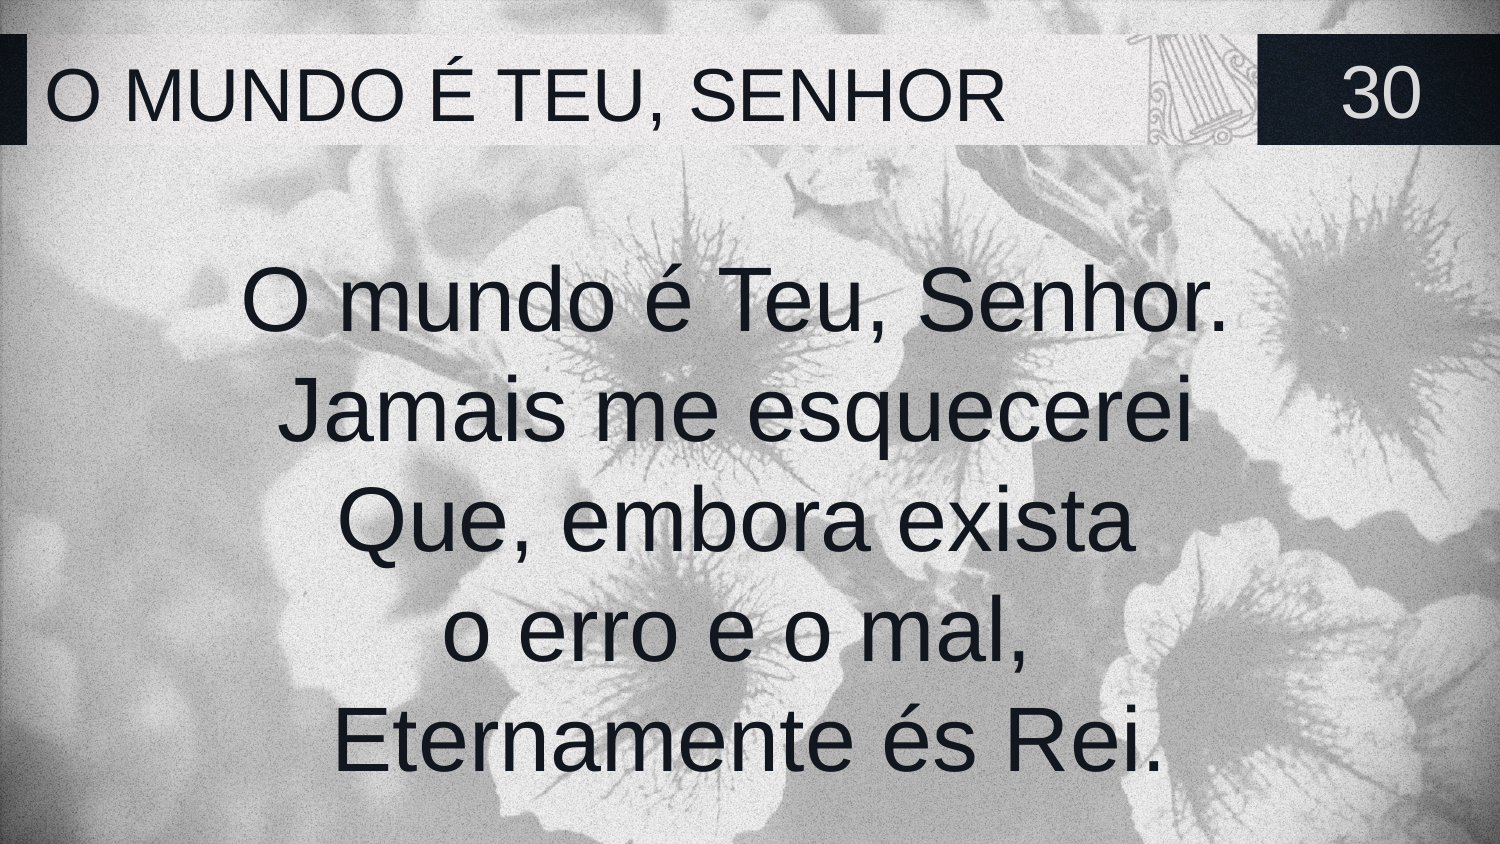

# O MUNDO É TEU, SENHOR
30
O mundo é Teu, Senhor.
Jamais me esquecerei
Que, embora exista
o erro e o mal,
Eternamente és Rei.